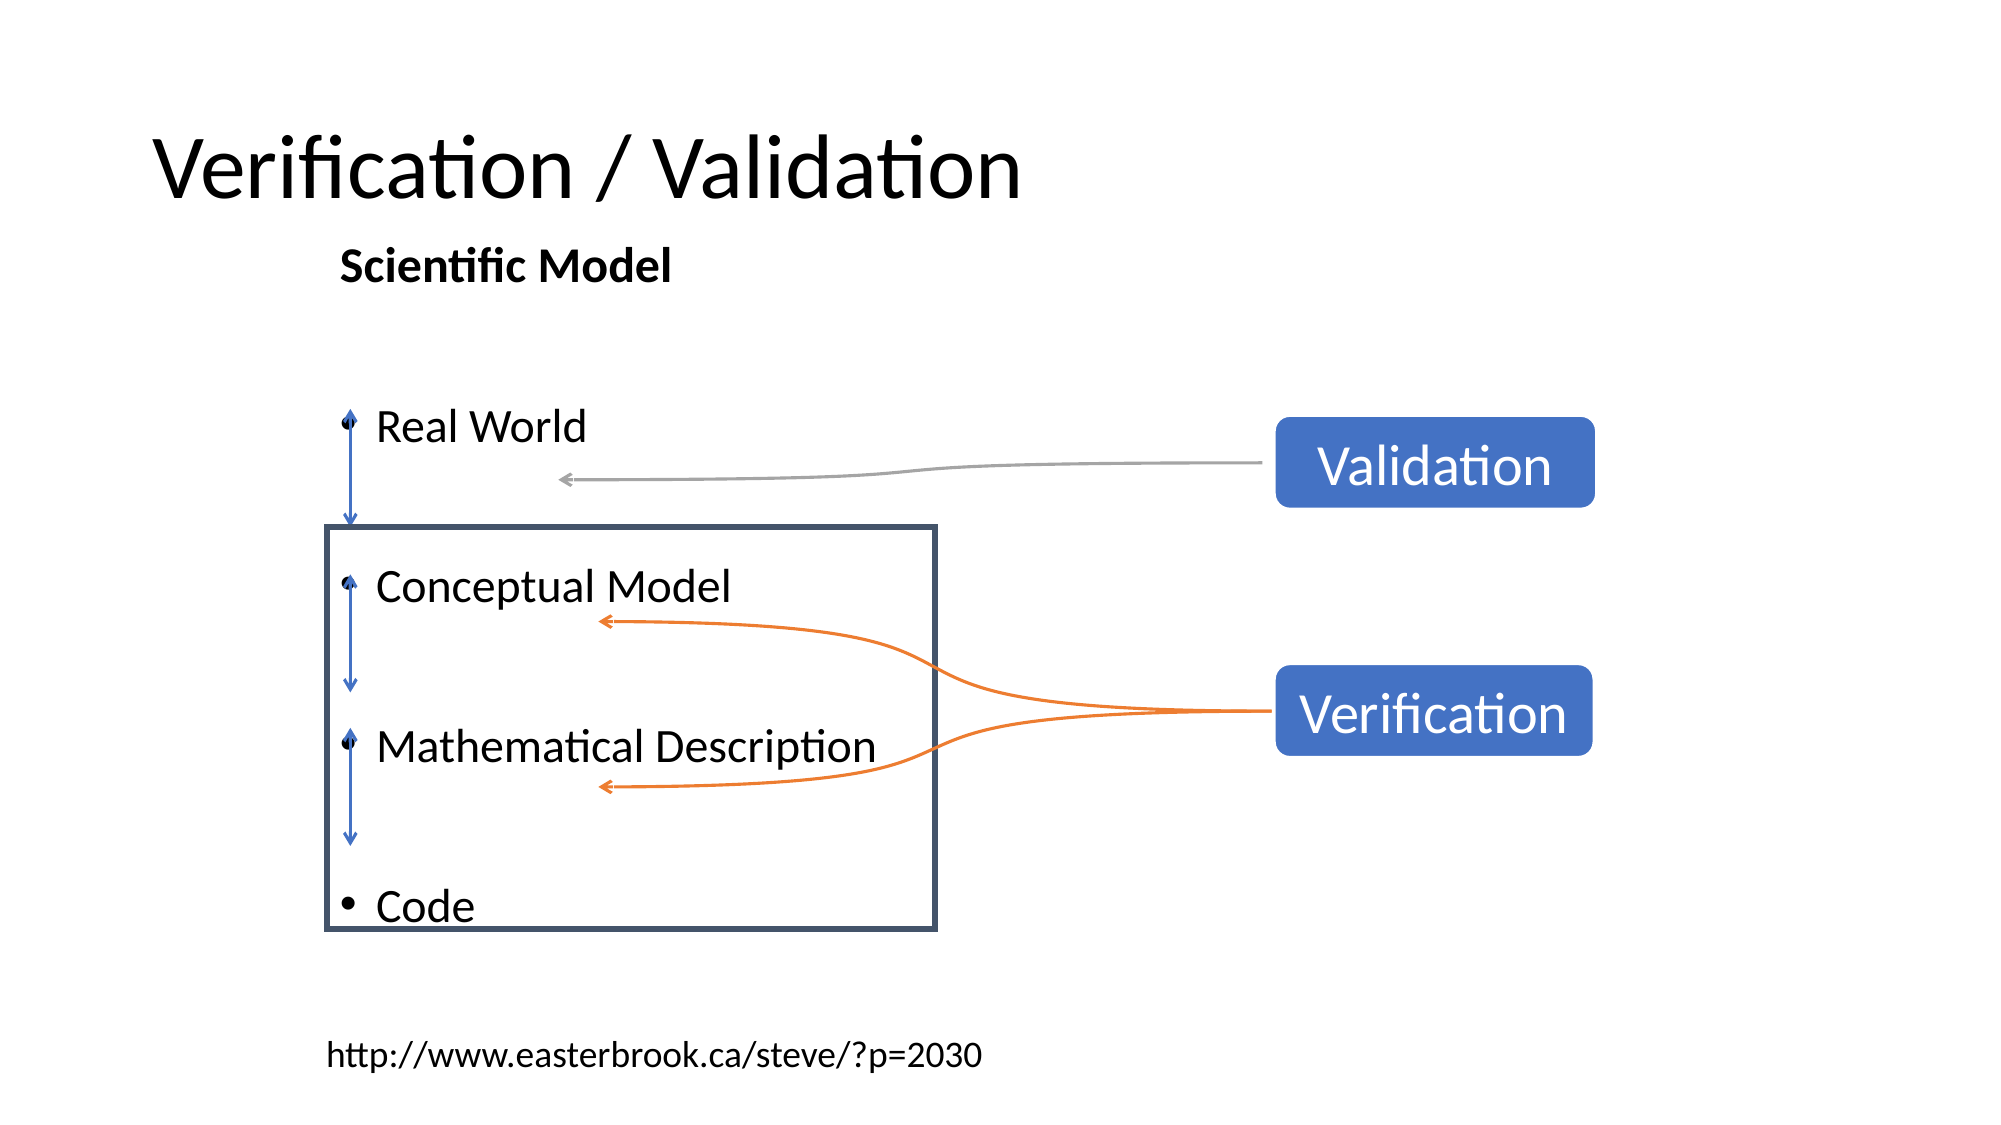

# Verification / Validation
Scientific Model
Real World
Conceptual Model
Mathematical Description
Code
Validation

Verification
http://www.easterbrook.ca/steve/?p=2030